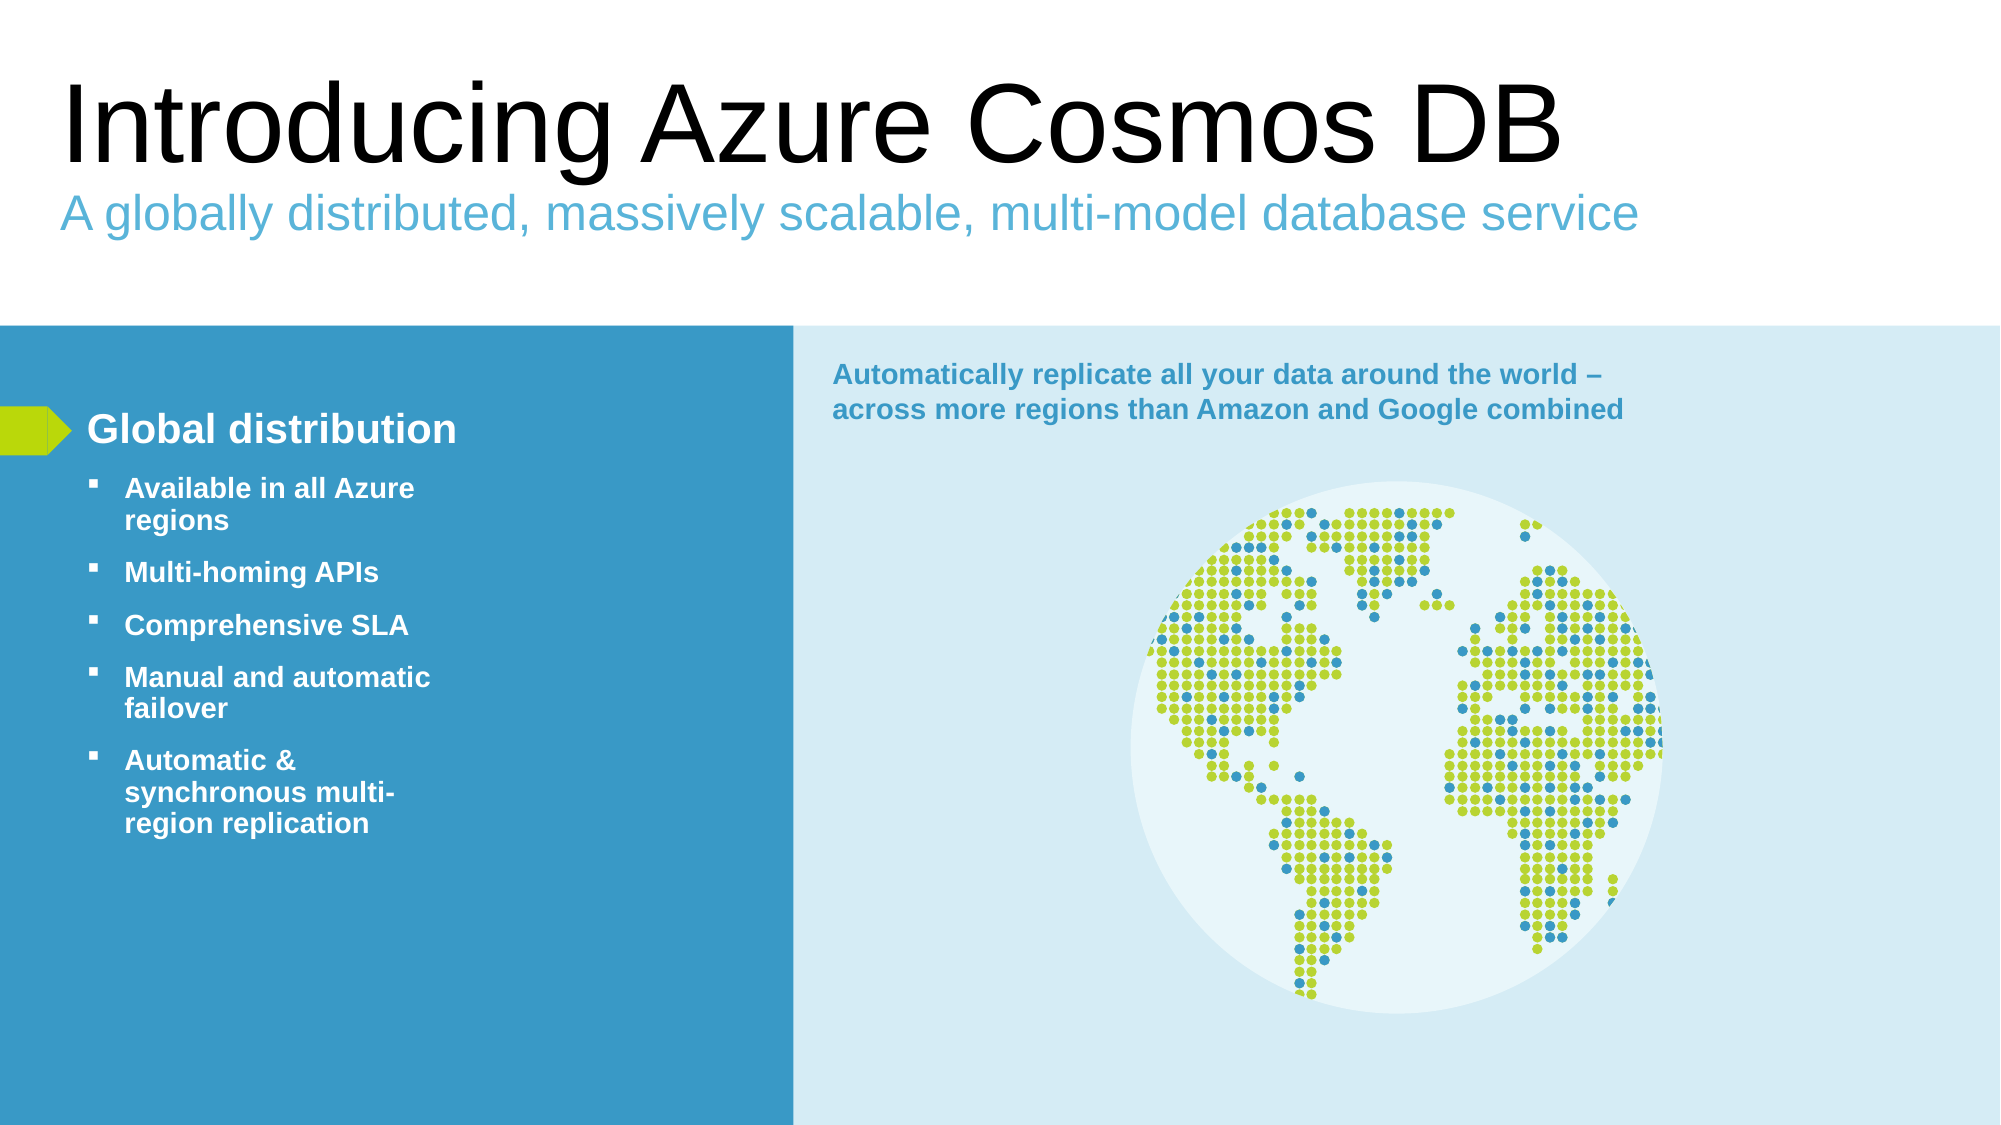

# Introducing Azure Cosmos DB A globally distributed, massively scalable, multi-model database service

Automatically replicate all your data around the world – across more regions than Amazon and Google combined
Global distribution
Available in all Azure regions
Multi-homing APIs
Comprehensive SLA
Manual and automatic failover
Automatic & synchronous multi-region replication